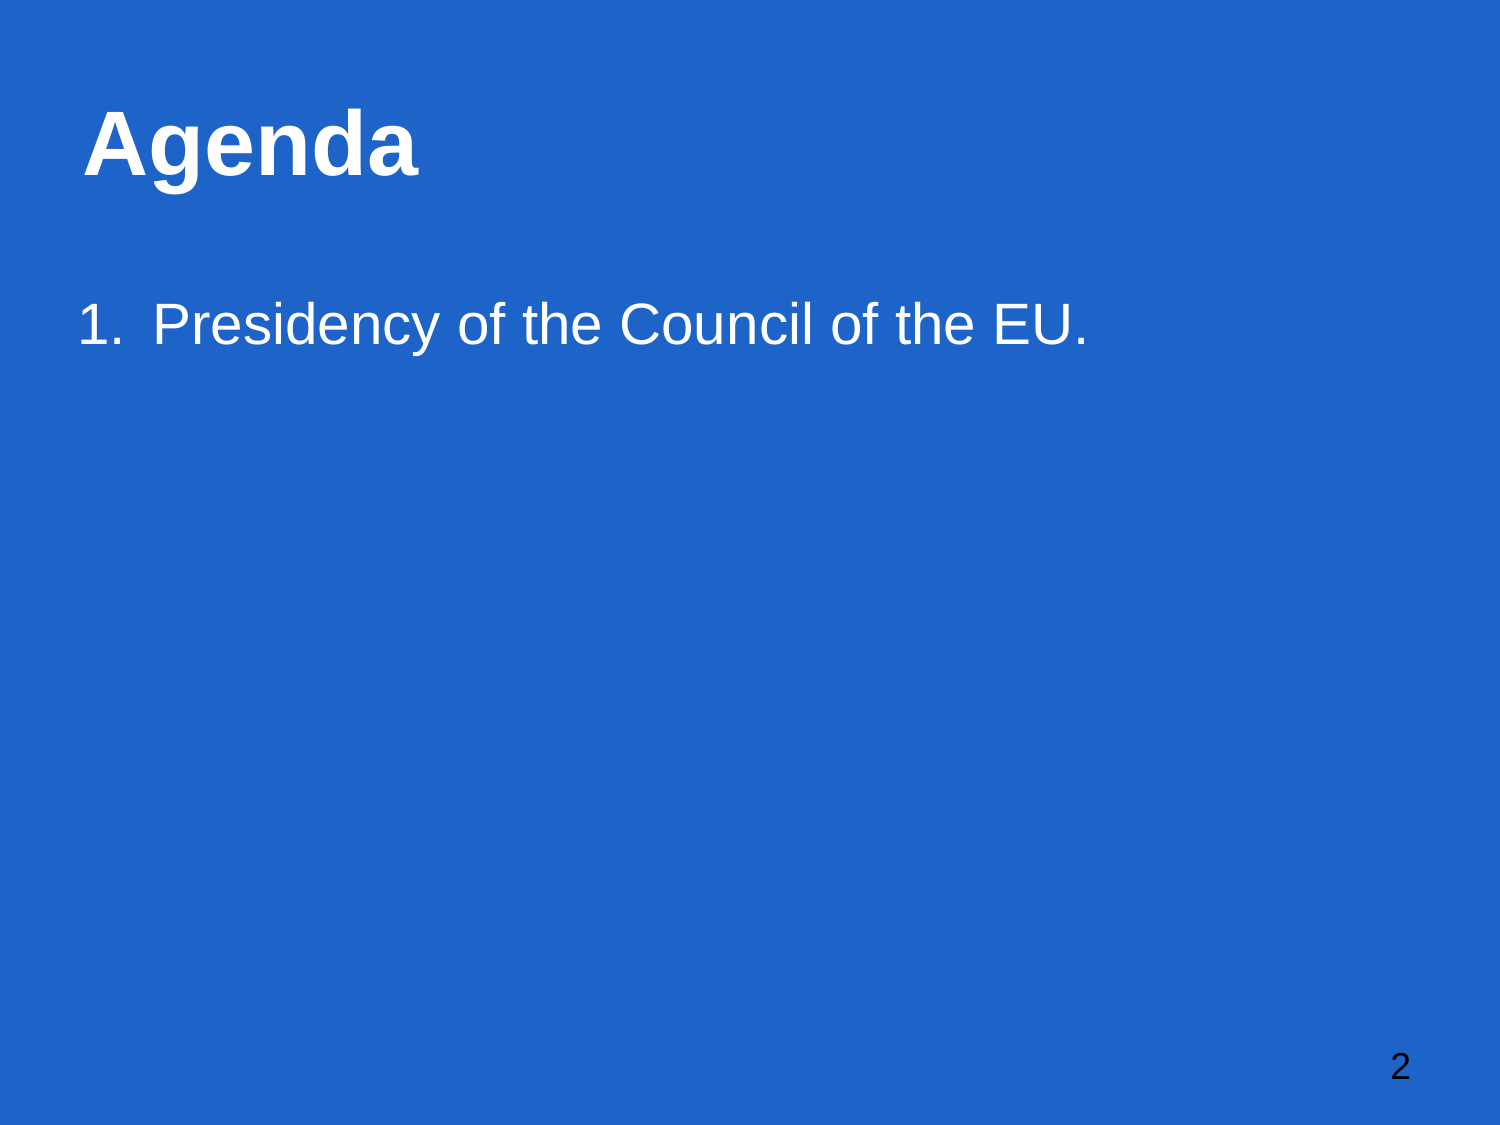

# Agenda
Presidency of the Council of the EU.
2